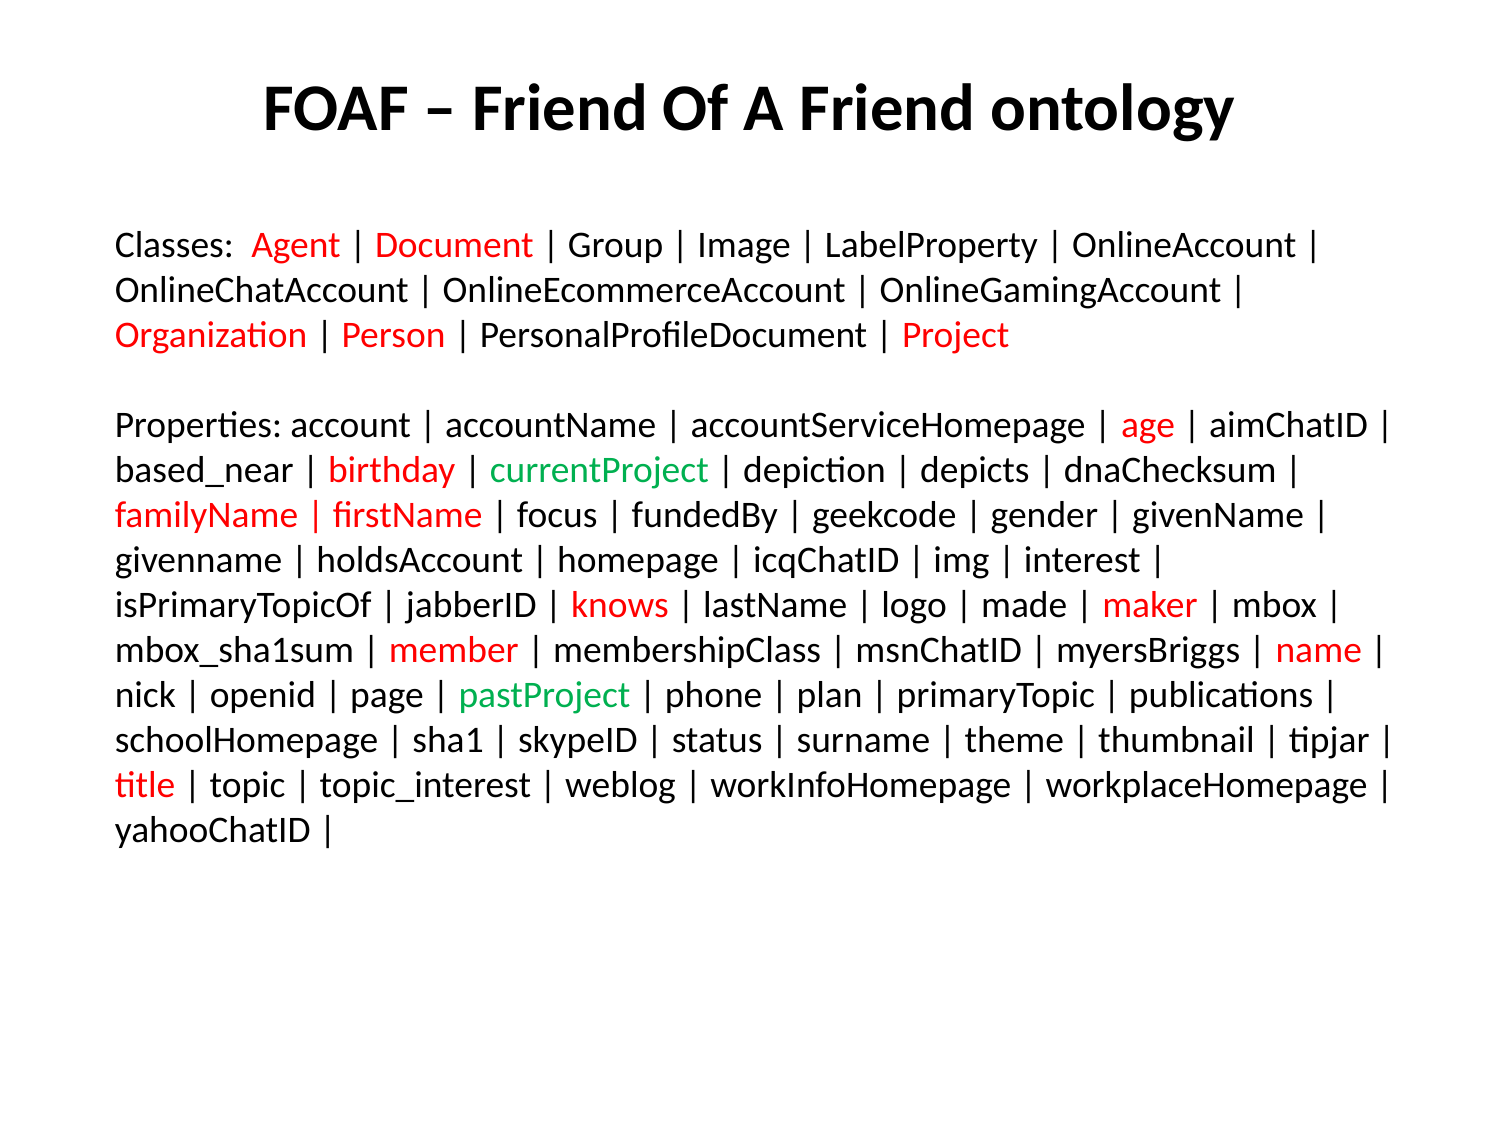

# FOAF – Friend Of A Friend ontology
Classes:  Agent | Document | Group | Image | LabelProperty | OnlineAccount | OnlineChatAccount | OnlineEcommerceAccount | OnlineGamingAccount | Organization | Person | PersonalProfileDocument | Project

Properties: account | accountName | accountServiceHomepage | age | aimChatID | based_near | birthday | currentProject | depiction | depicts | dnaChecksum | familyName | firstName | focus | fundedBy | geekcode | gender | givenName | givenname | holdsAccount | homepage | icqChatID | img | interest | isPrimaryTopicOf | jabberID | knows | lastName | logo | made | maker | mbox | mbox_sha1sum | member | membershipClass | msnChatID | myersBriggs | name | nick | openid | page | pastProject | phone | plan | primaryTopic | publications | schoolHomepage | sha1 | skypeID | status | surname | theme | thumbnail | tipjar | title | topic | topic_interest | weblog | workInfoHomepage | workplaceHomepage | yahooChatID |